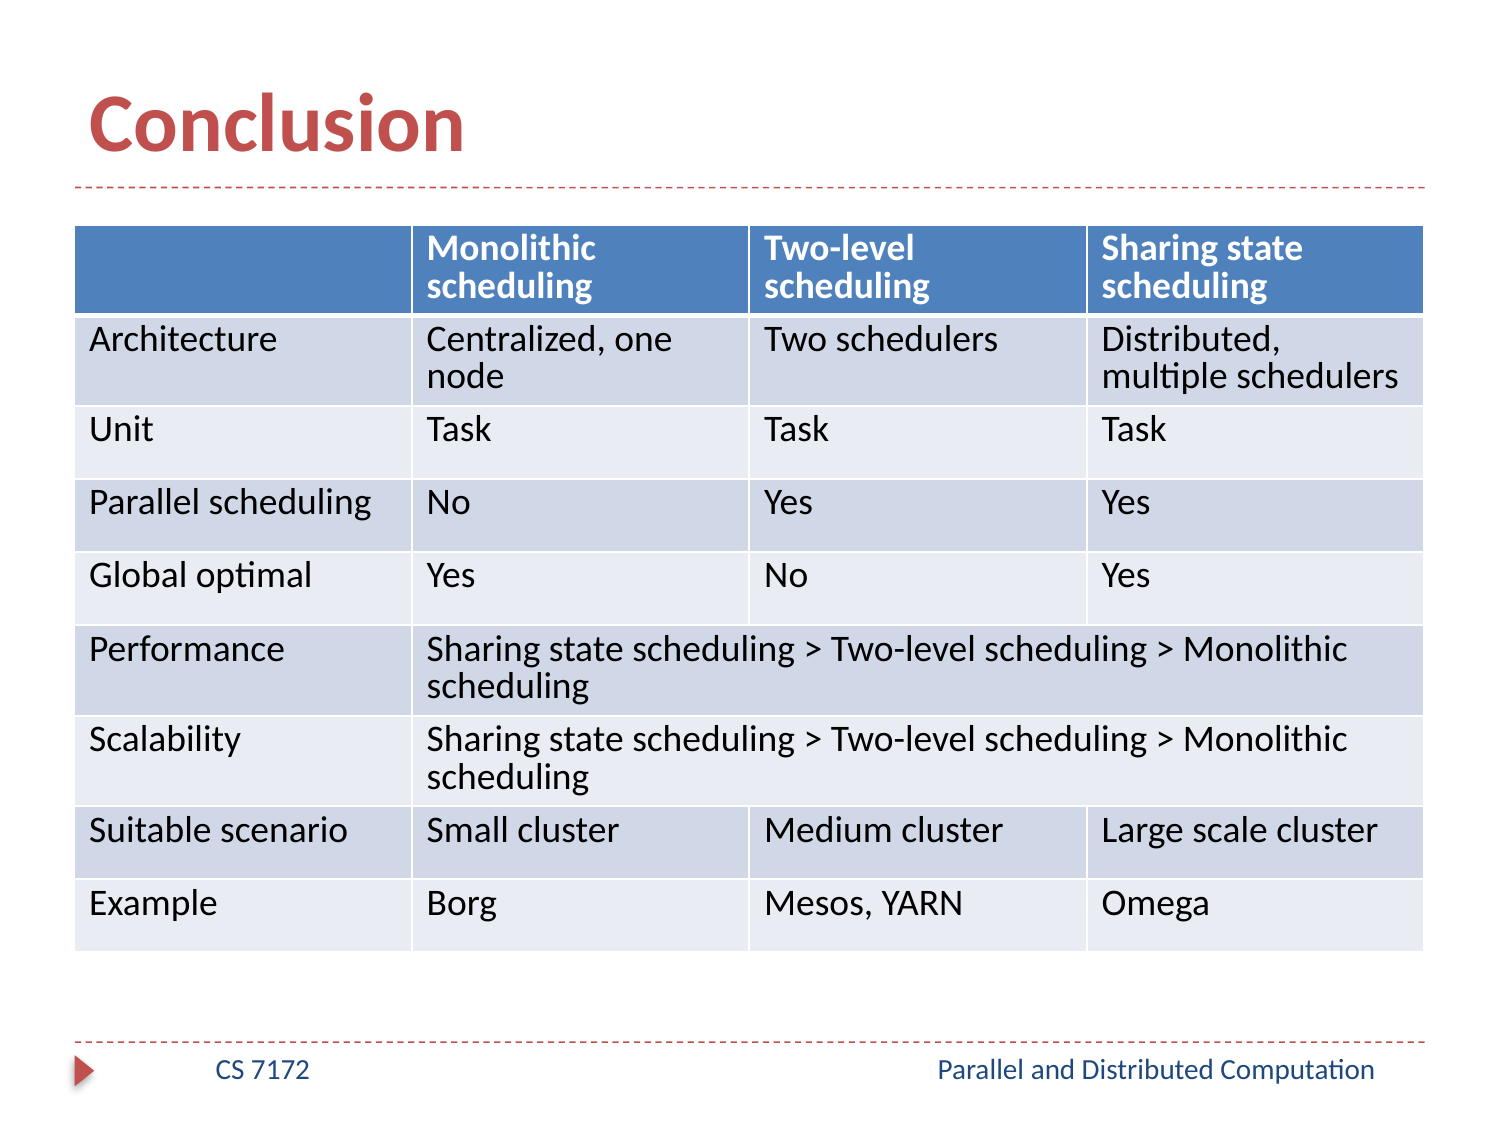

# Conclusion
|  | Monolithic scheduling | Two-level scheduling | Sharing state scheduling |
| --- | --- | --- | --- |
| Architecture | Centralized, one node | Two schedulers | Distributed, multiple schedulers |
| Unit | Task | Task | Task |
| Parallel scheduling | No | Yes | Yes |
| Global optimal | Yes | No | Yes |
| Performance | Sharing state scheduling > Two-level scheduling > Monolithic scheduling |  |  |
| Scalability | Sharing state scheduling > Two-level scheduling > Monolithic scheduling |  |  |
| Suitable scenario | Small cluster | Medium cluster | Large scale cluster |
| Example | Borg | Mesos, YARN | Omega |
CS 7172
Parallel and Distributed Computation